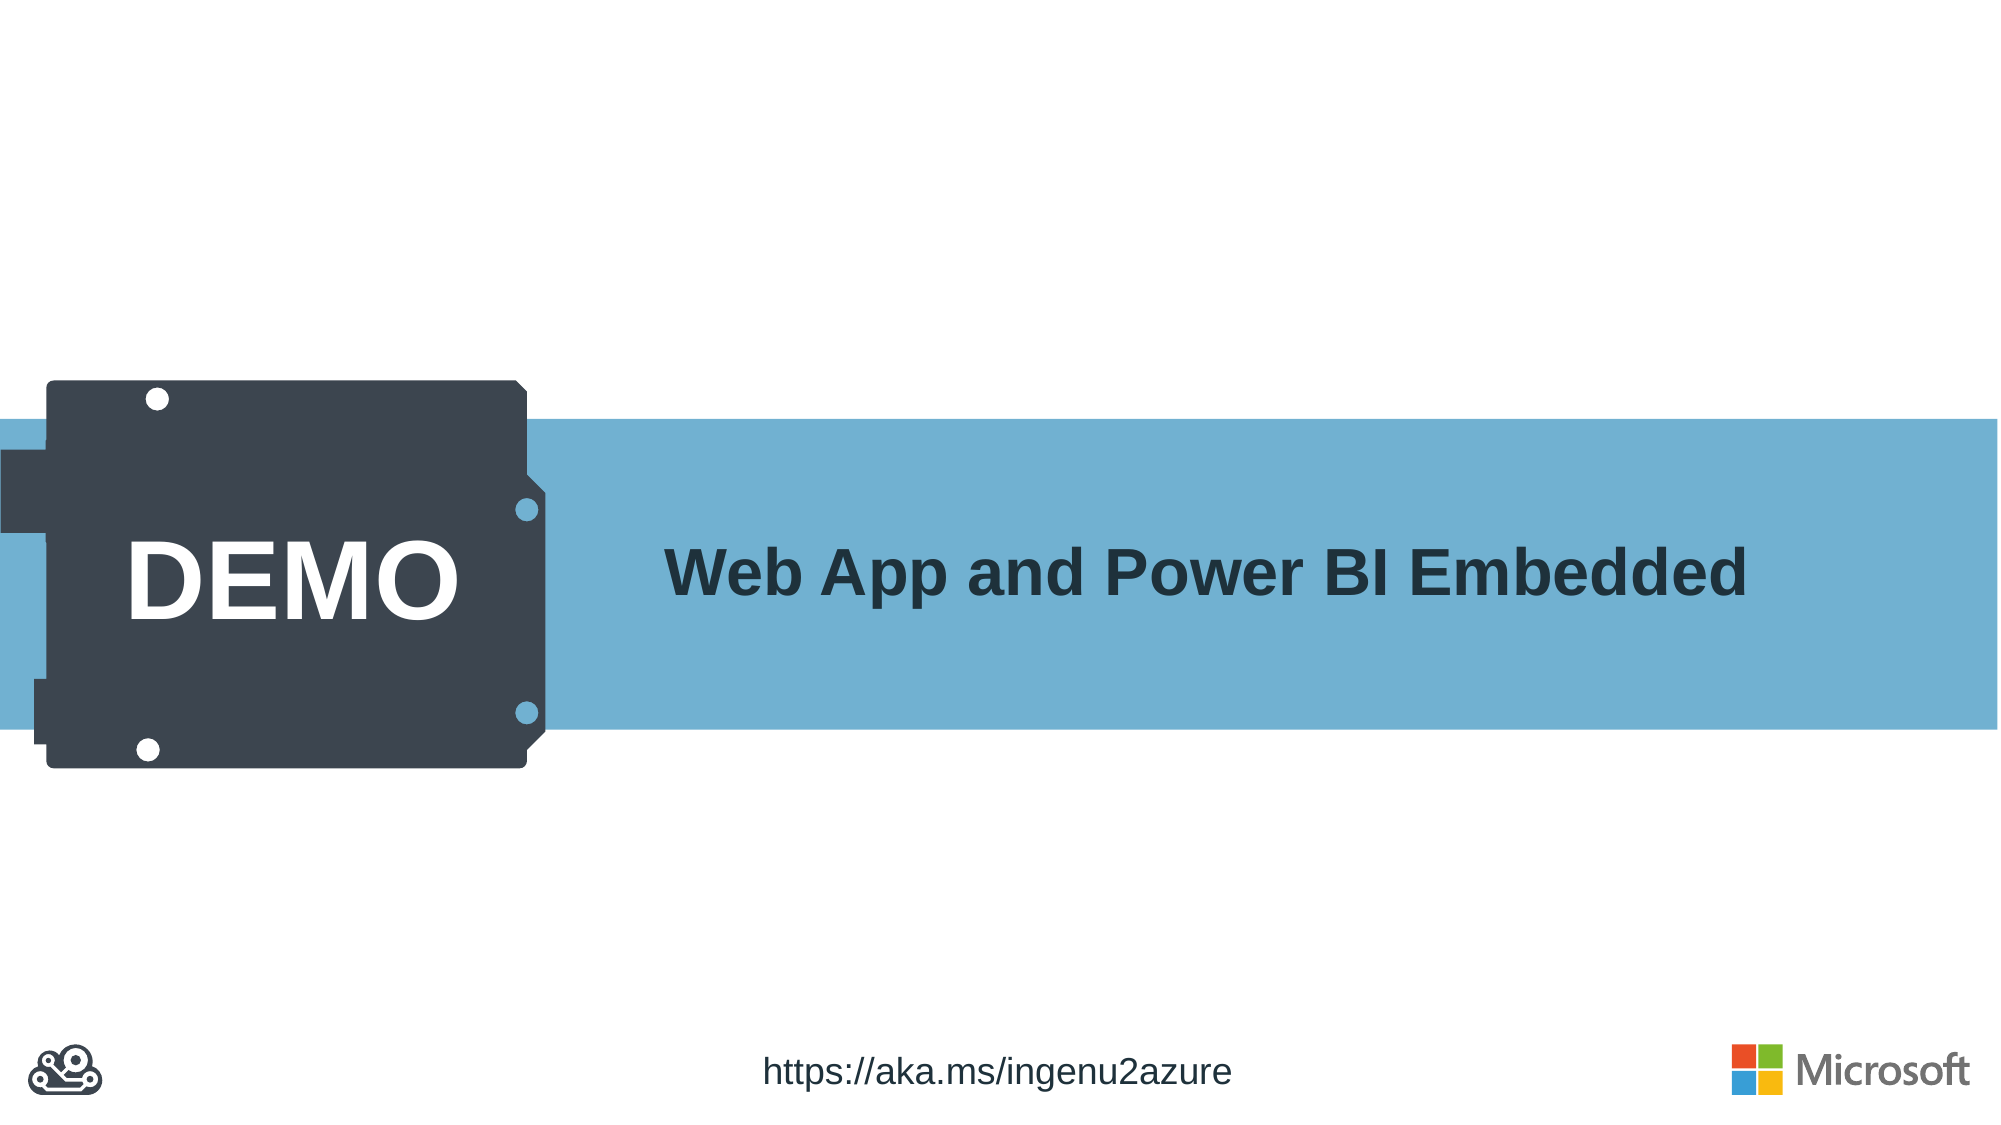

# Web App and Power BI Embedded
https://aka.ms/ingenu2azure